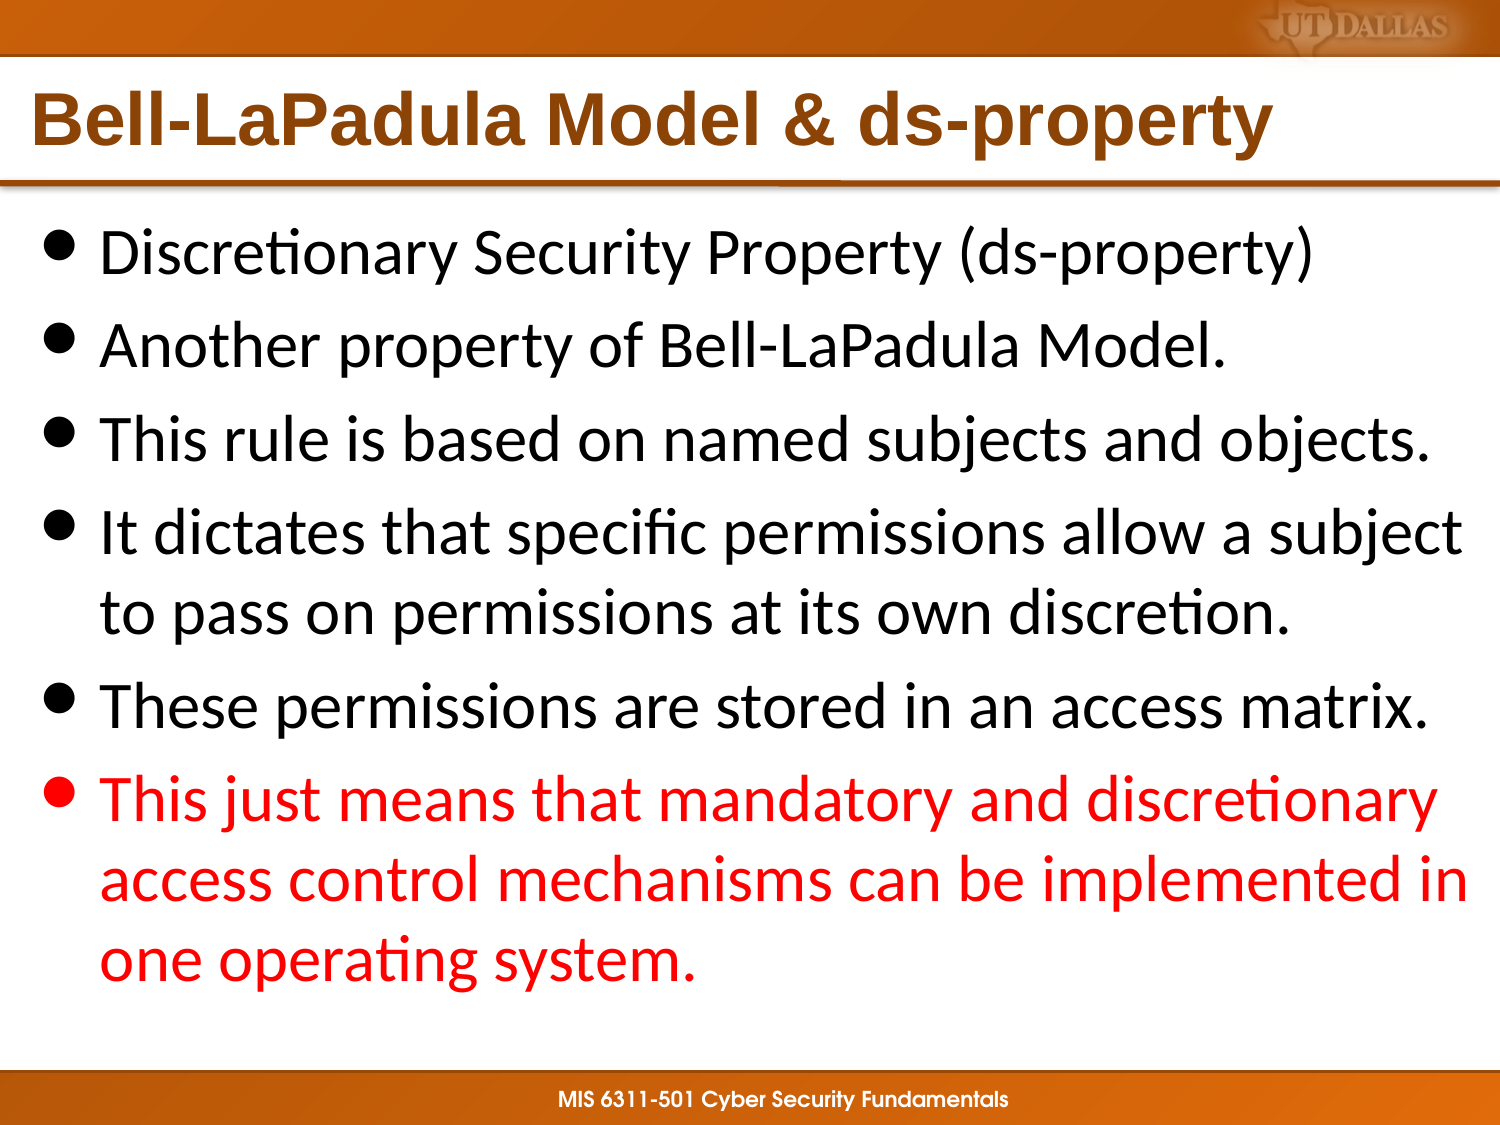

# Bell-LaPadula Model & ds-property
Discretionary Security Property (ds-property)
Another property of Bell-LaPadula Model.
This rule is based on named subjects and objects.
It dictates that specific permissions allow a subject to pass on permissions at its own discretion.
These permissions are stored in an access matrix.
This just means that mandatory and discretionary access control mechanisms can be implemented in one operating system.